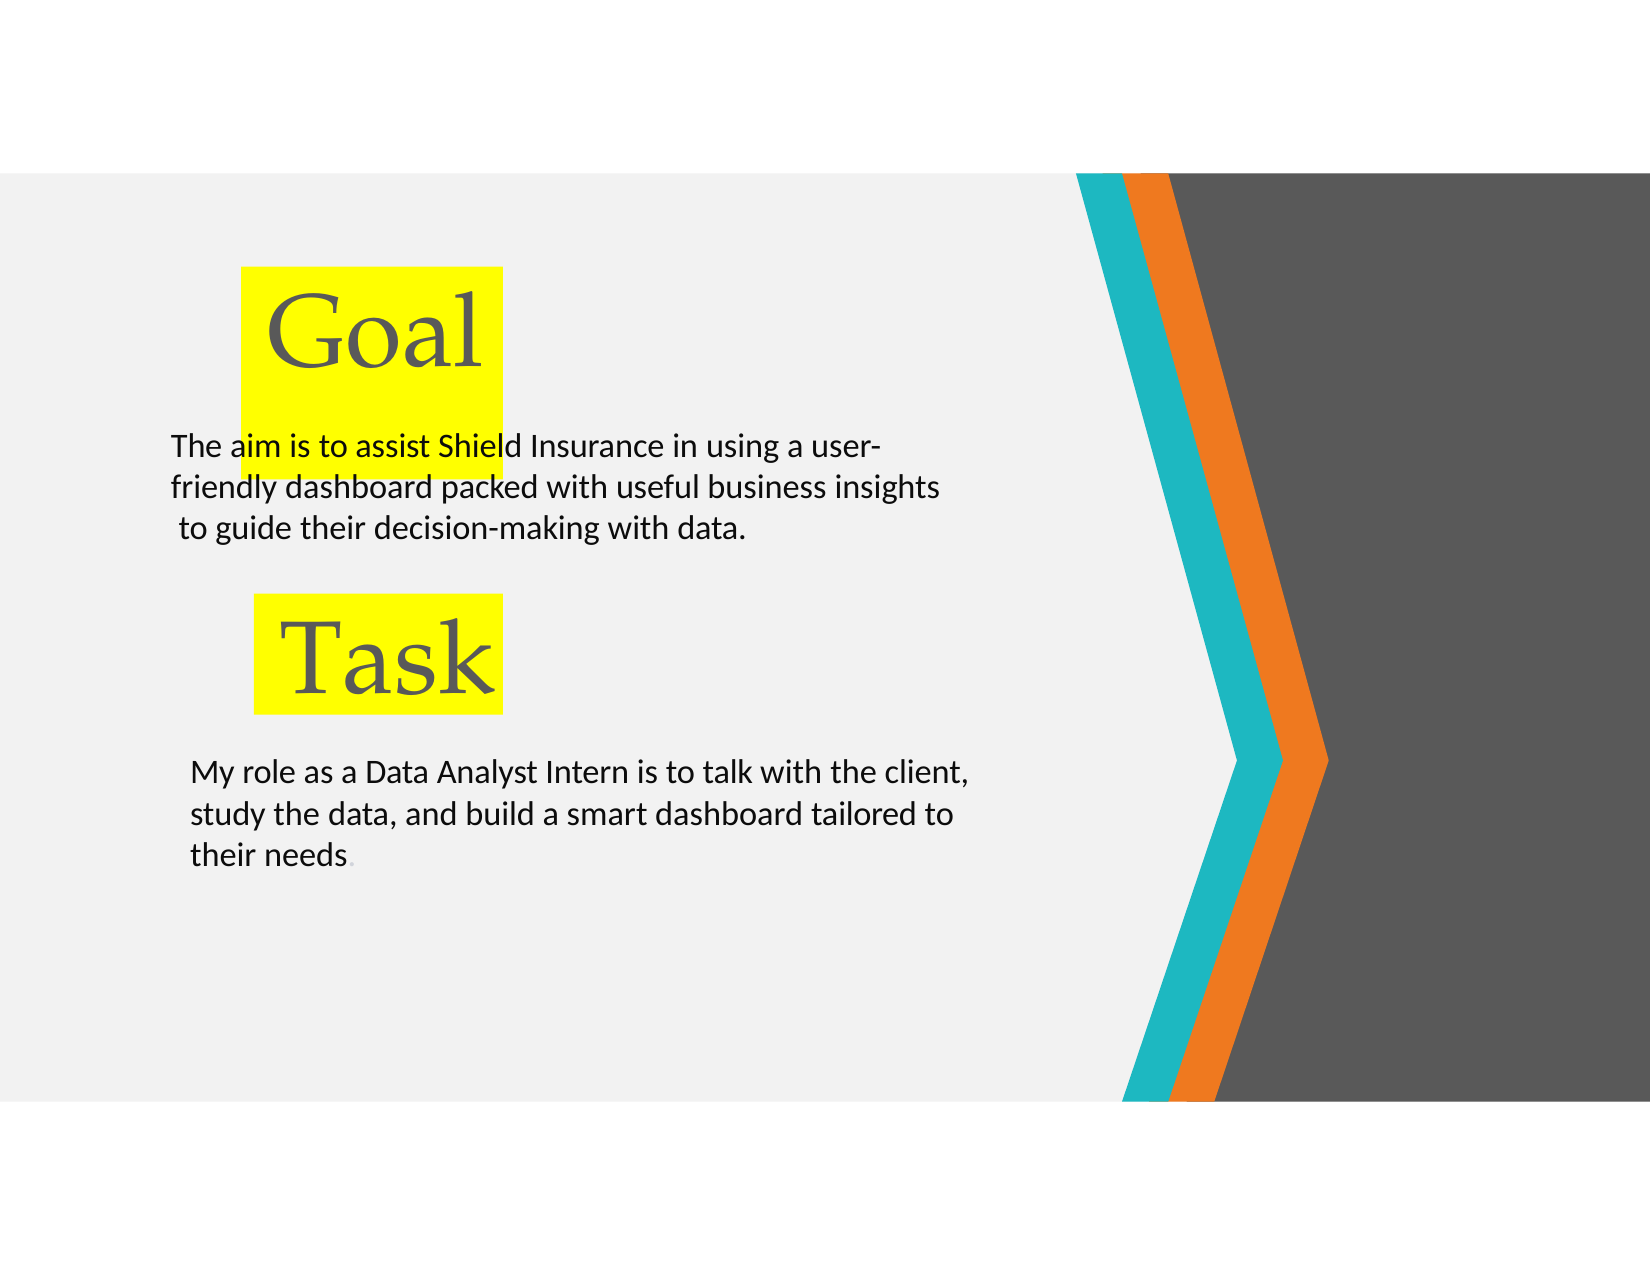

# Goal

The aim is to assist Shield Insurance in using a user-  friendly dashboard packed with useful business insights  to guide their decision-making with data.
 Task
My role as a Data Analyst Intern is to talk with the client,  study the data, and build a smart dashboard tailored to  their needs.